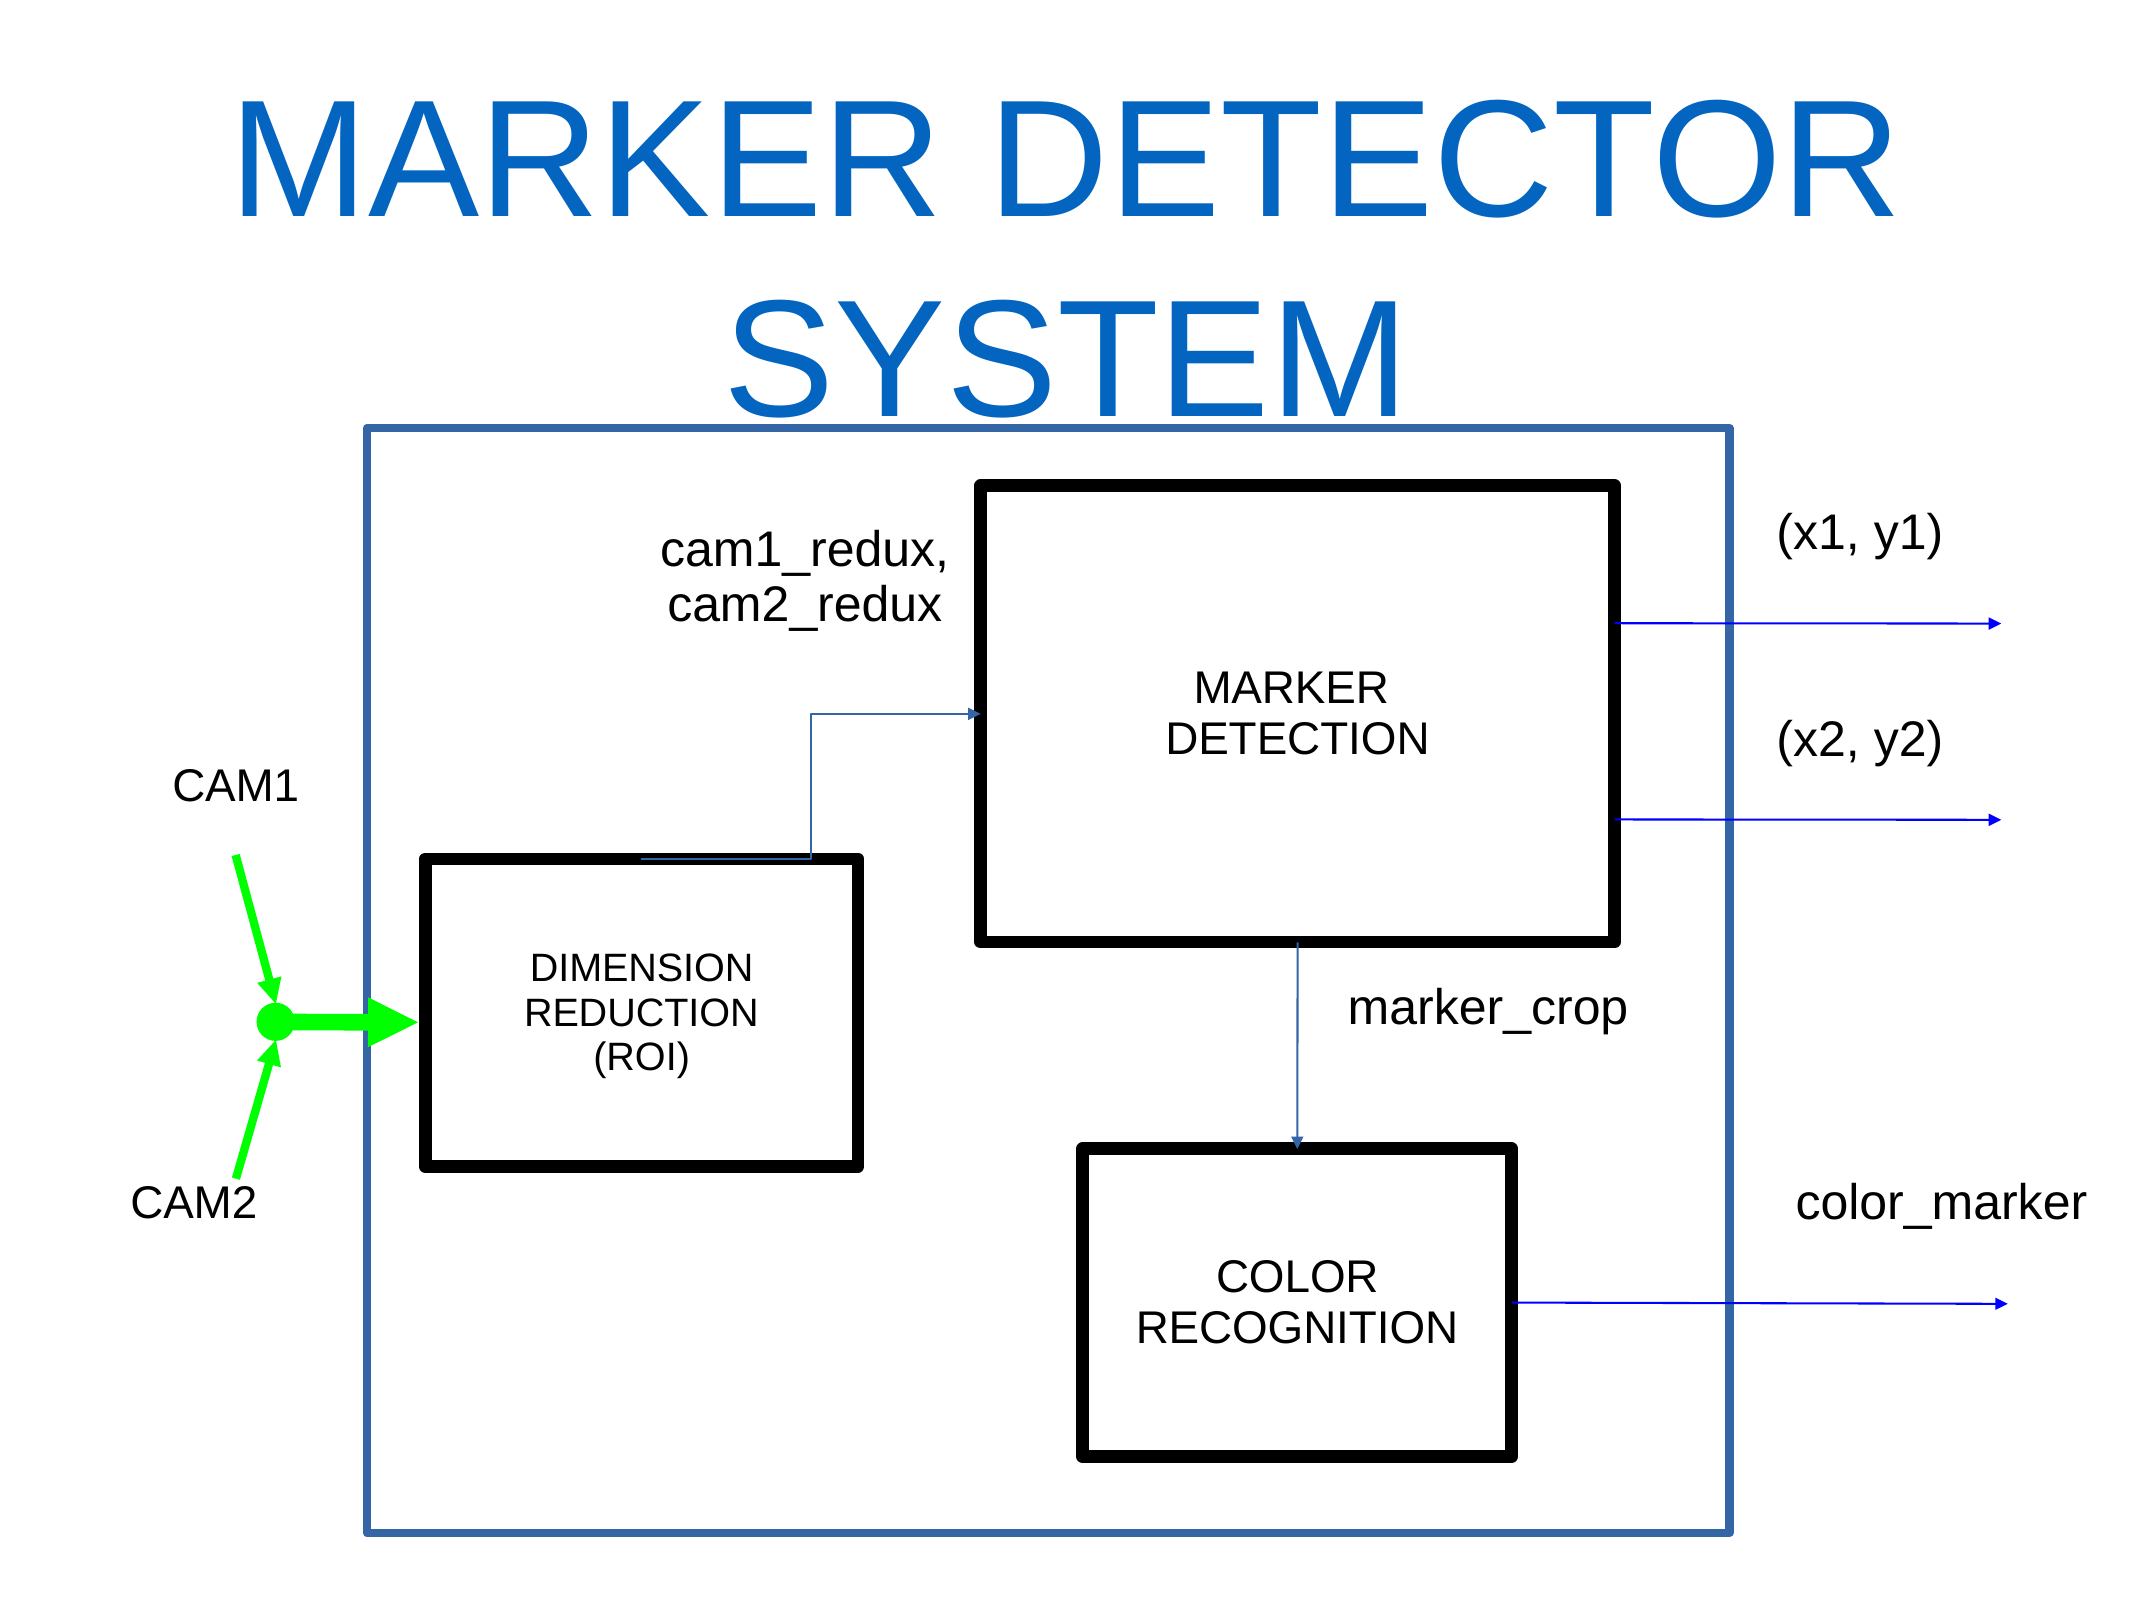

# MARKER DETECTOR SYSTEM

MARKER
DETECTION
(x1, y1)
cam1_redux, cam2_redux

(x2, y2)

CAM1

DIMENSION
REDUCTION
(ROI)

marker_crop

COLOR
RECOGNITION
color_marker
CAM2